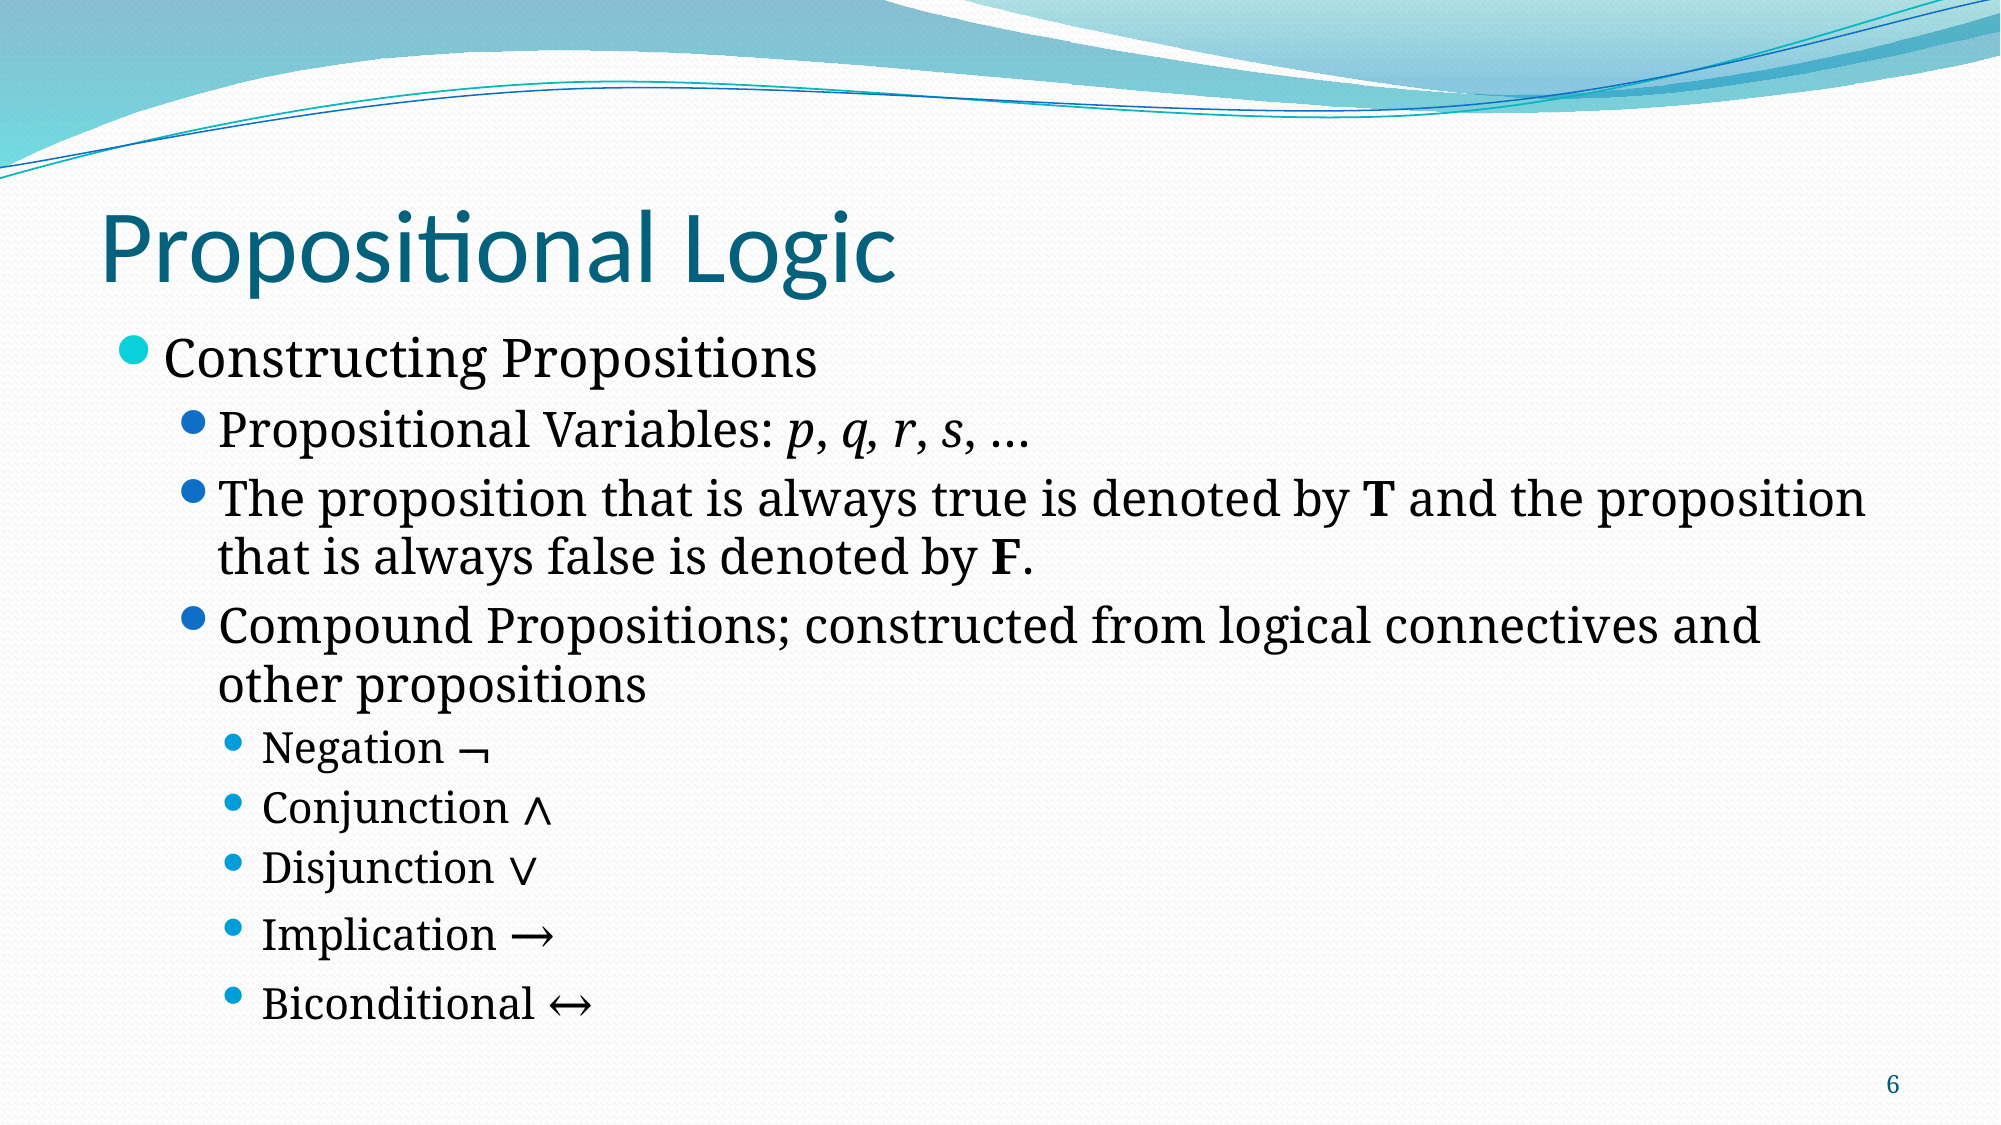

# Propositional Logic
Constructing Propositions
Propositional Variables: p, q, r, s, …
The proposition that is always true is denoted by T and the proposition that is always false is denoted by F.
Compound Propositions; constructed from logical connectives and other propositions
Negation ¬
Conjunction ∧
Disjunction ∨
Implication →
Biconditional ↔
6